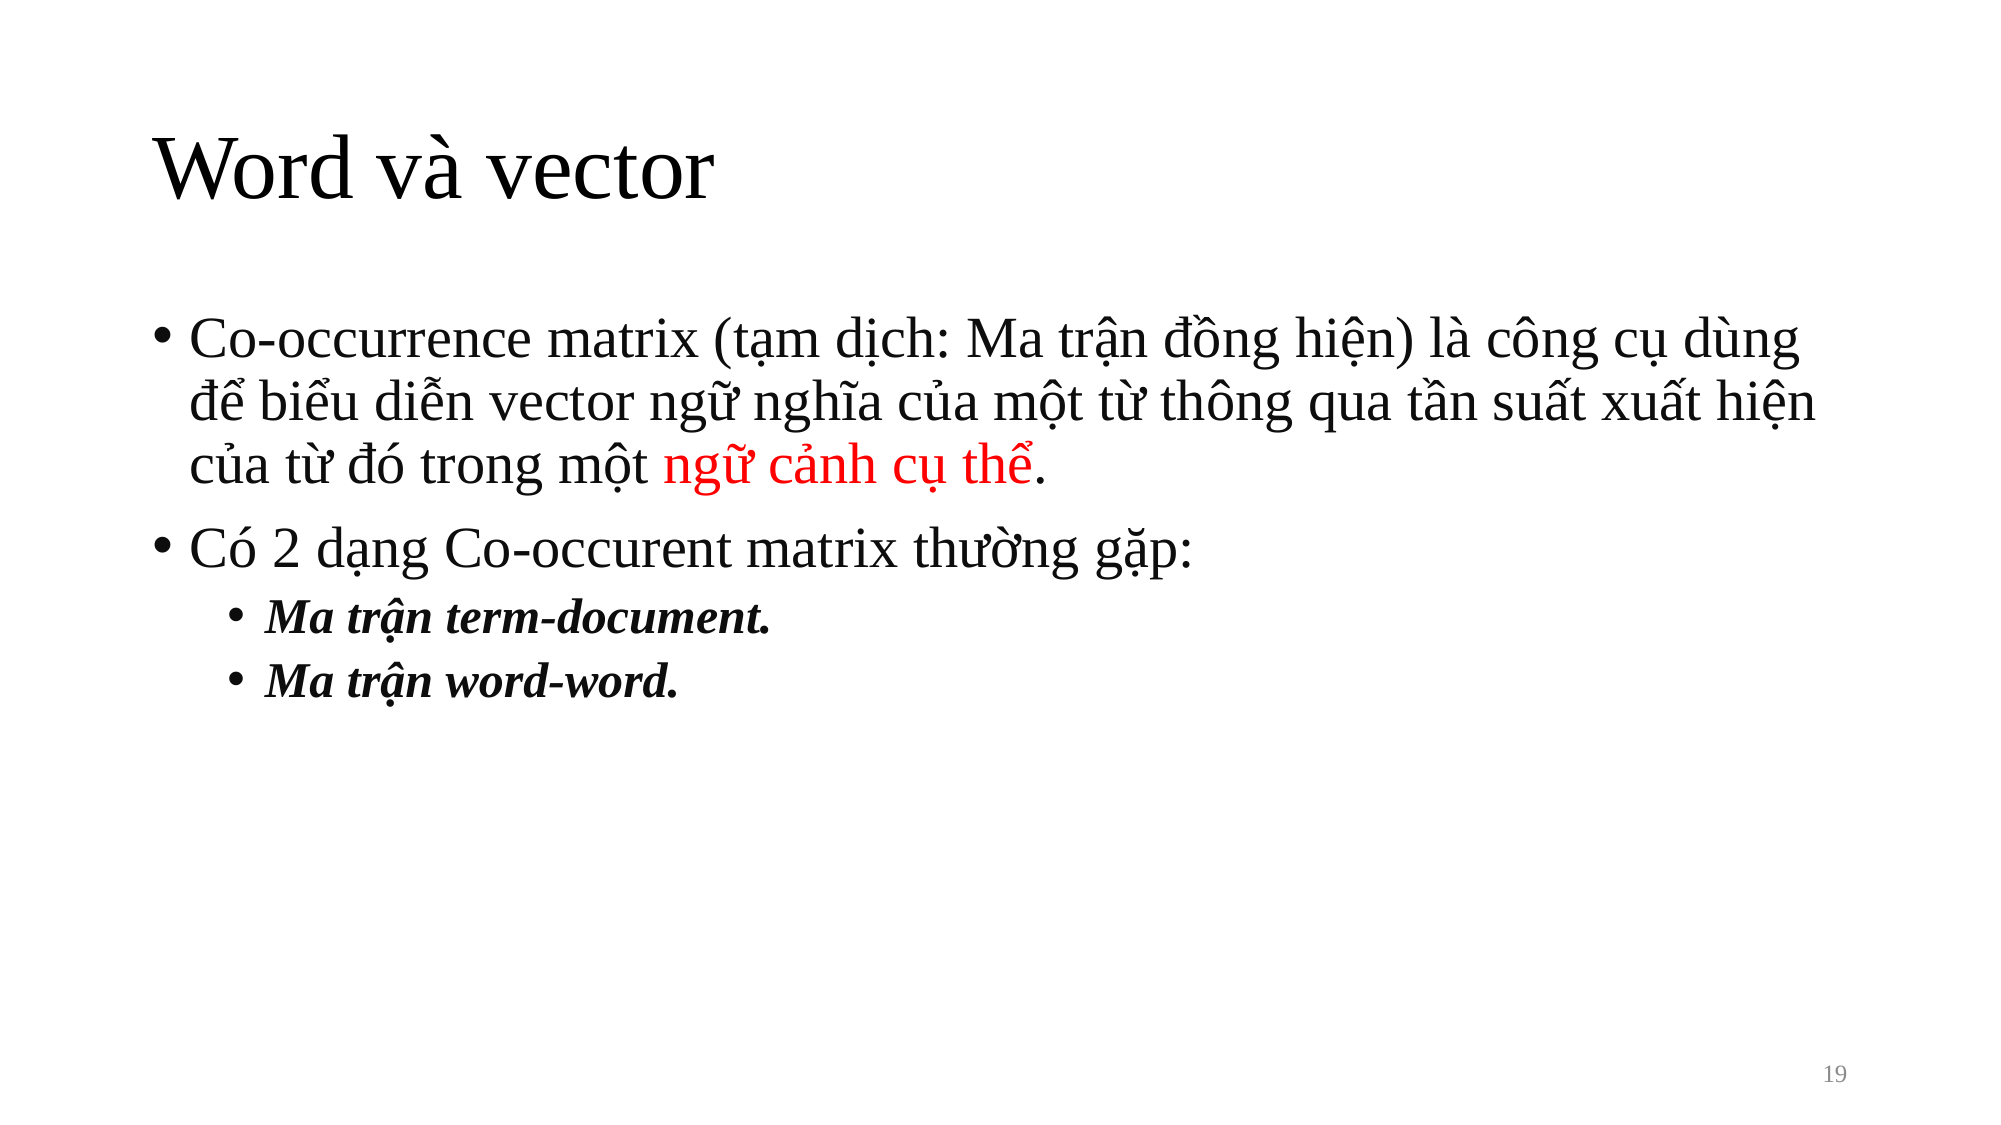

# Word và vector
Co-occurrence matrix (tạm dịch: Ma trận đồng hiện) là công cụ dùng để biểu diễn vector ngữ nghĩa của một từ thông qua tần suất xuất hiện của từ đó trong một ngữ cảnh cụ thể.
Có 2 dạng Co-occurent matrix thường gặp:
Ma trận term-document.
Ma trận word-word.
19